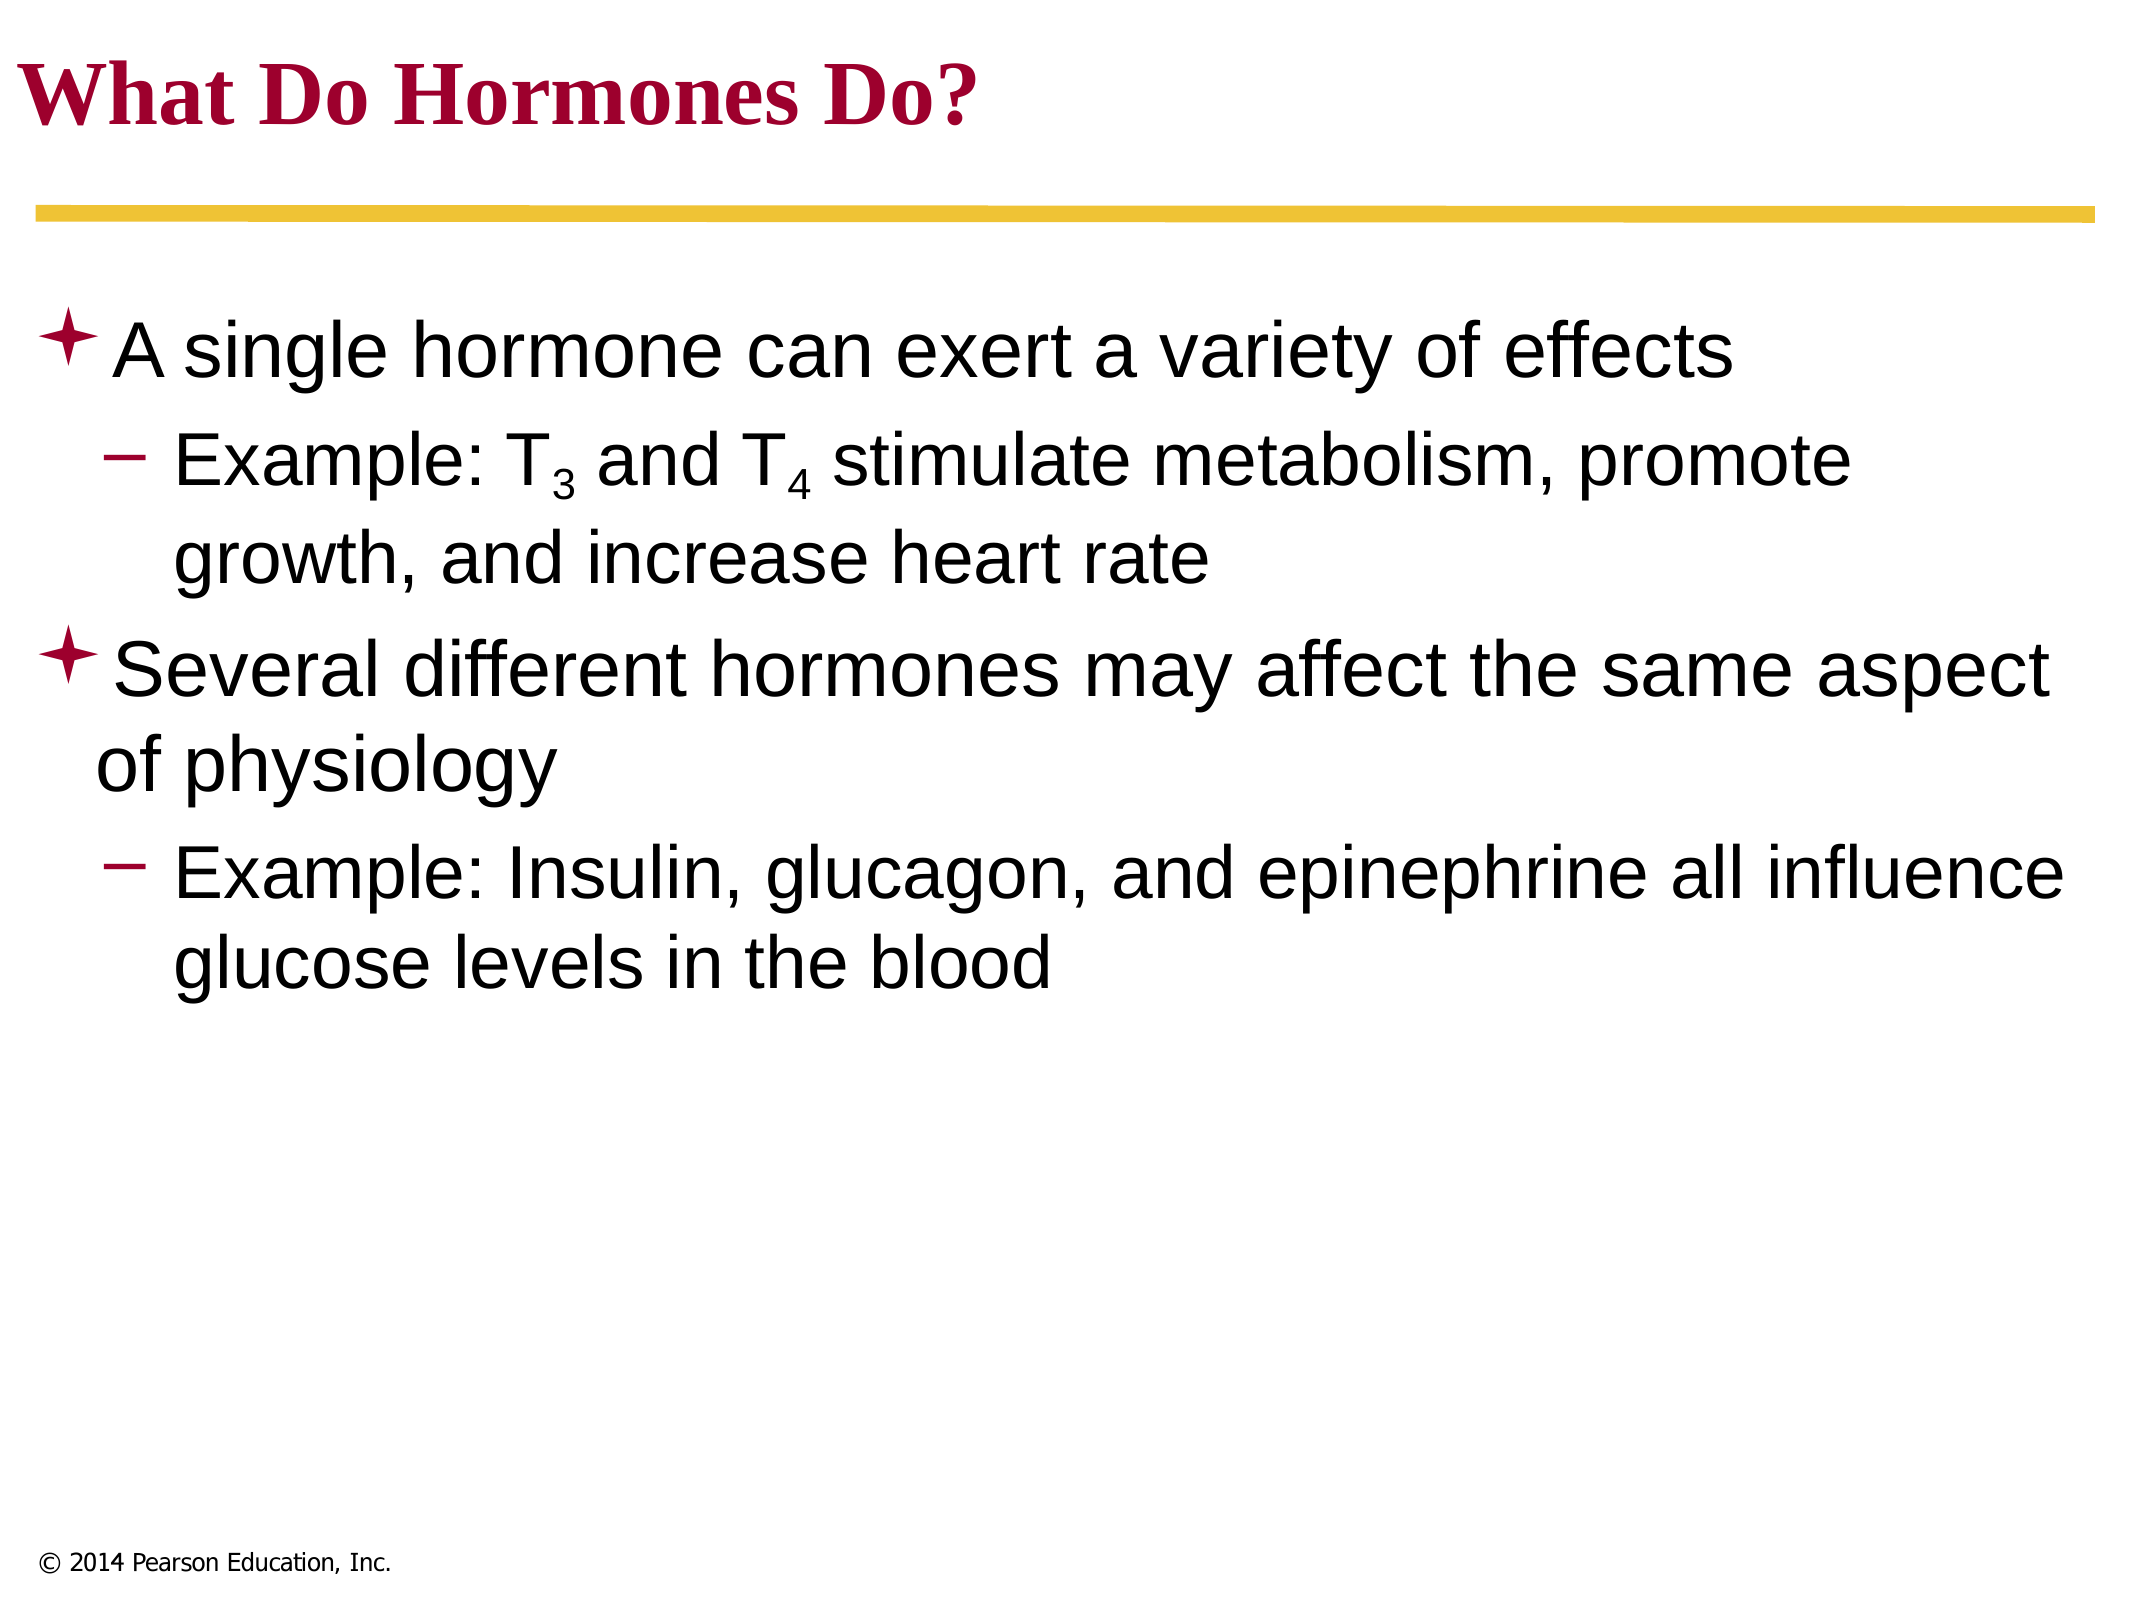

What Do Hormones Do?

A single hormone can exert a variety of effects
Example: T3 and T4 stimulate metabolism, promote growth, and increase heart rate
Several different hormones may affect the same aspect of physiology
Example: Insulin, glucagon, and epinephrine all influence glucose levels in the blood